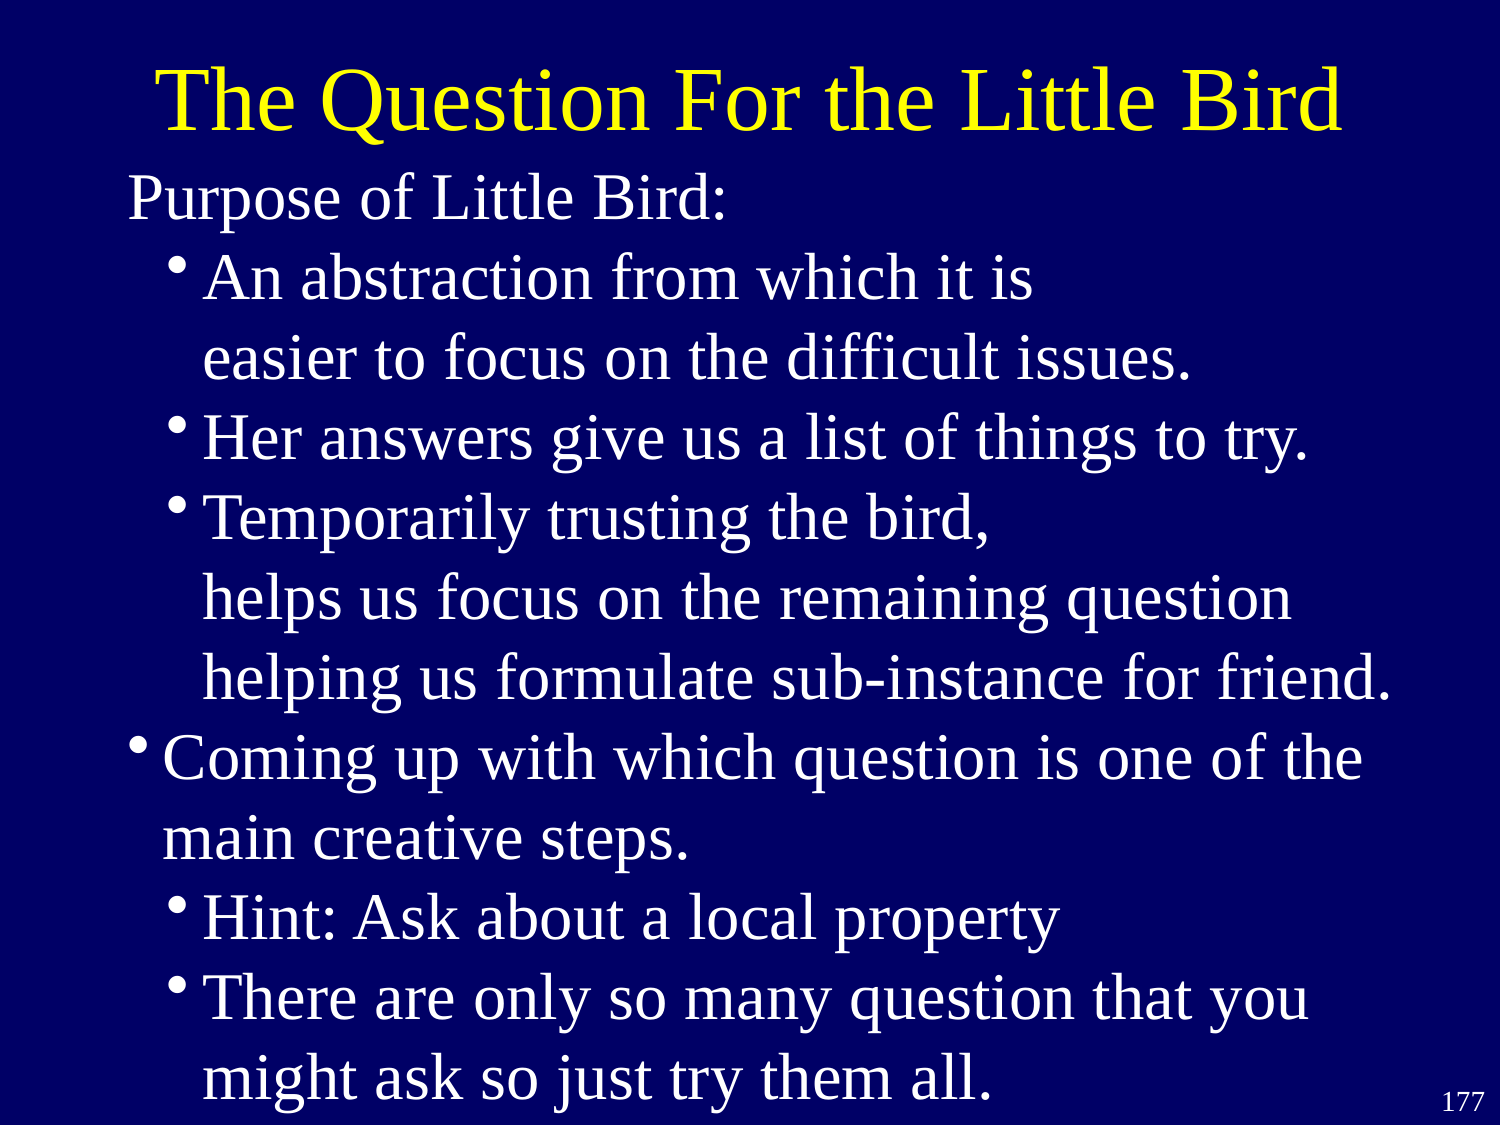

# The Question For the Little Bird
Purpose of Little Bird:
An abstraction from which it is
easier to focus on the difficult issues.
Her answers give us a list of things to try.
Temporarily trusting the bird,
helps us focus on the remaining question
helping us formulate sub-instance for friend.
Coming up with which question is one of the main creative steps.
Hint: Ask about a local property
There are only so many question that you might ask so just try them all.